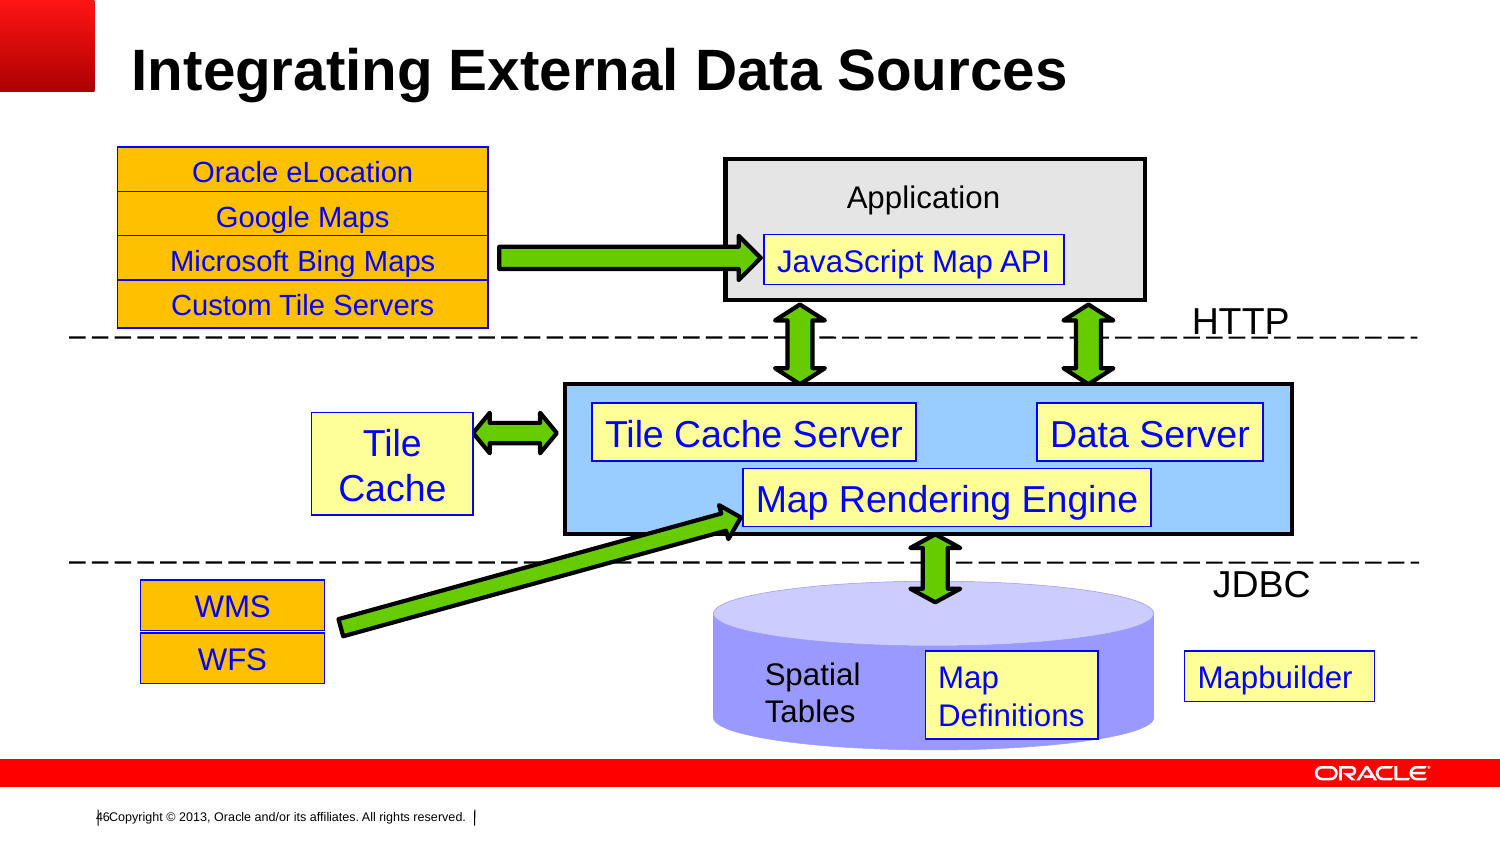

# Integrating External Data Sources
Oracle eLocation

Application
Google Maps
JavaScript Map API
Microsoft Bing Maps

Custom Tile Servers
HTTP

Tile Cache Server
Data Server
Tile Cache
Map Rendering Engine

JDBC

WMS

WFS
Spatial
Tables
Map
Definitions
Mapbuilder